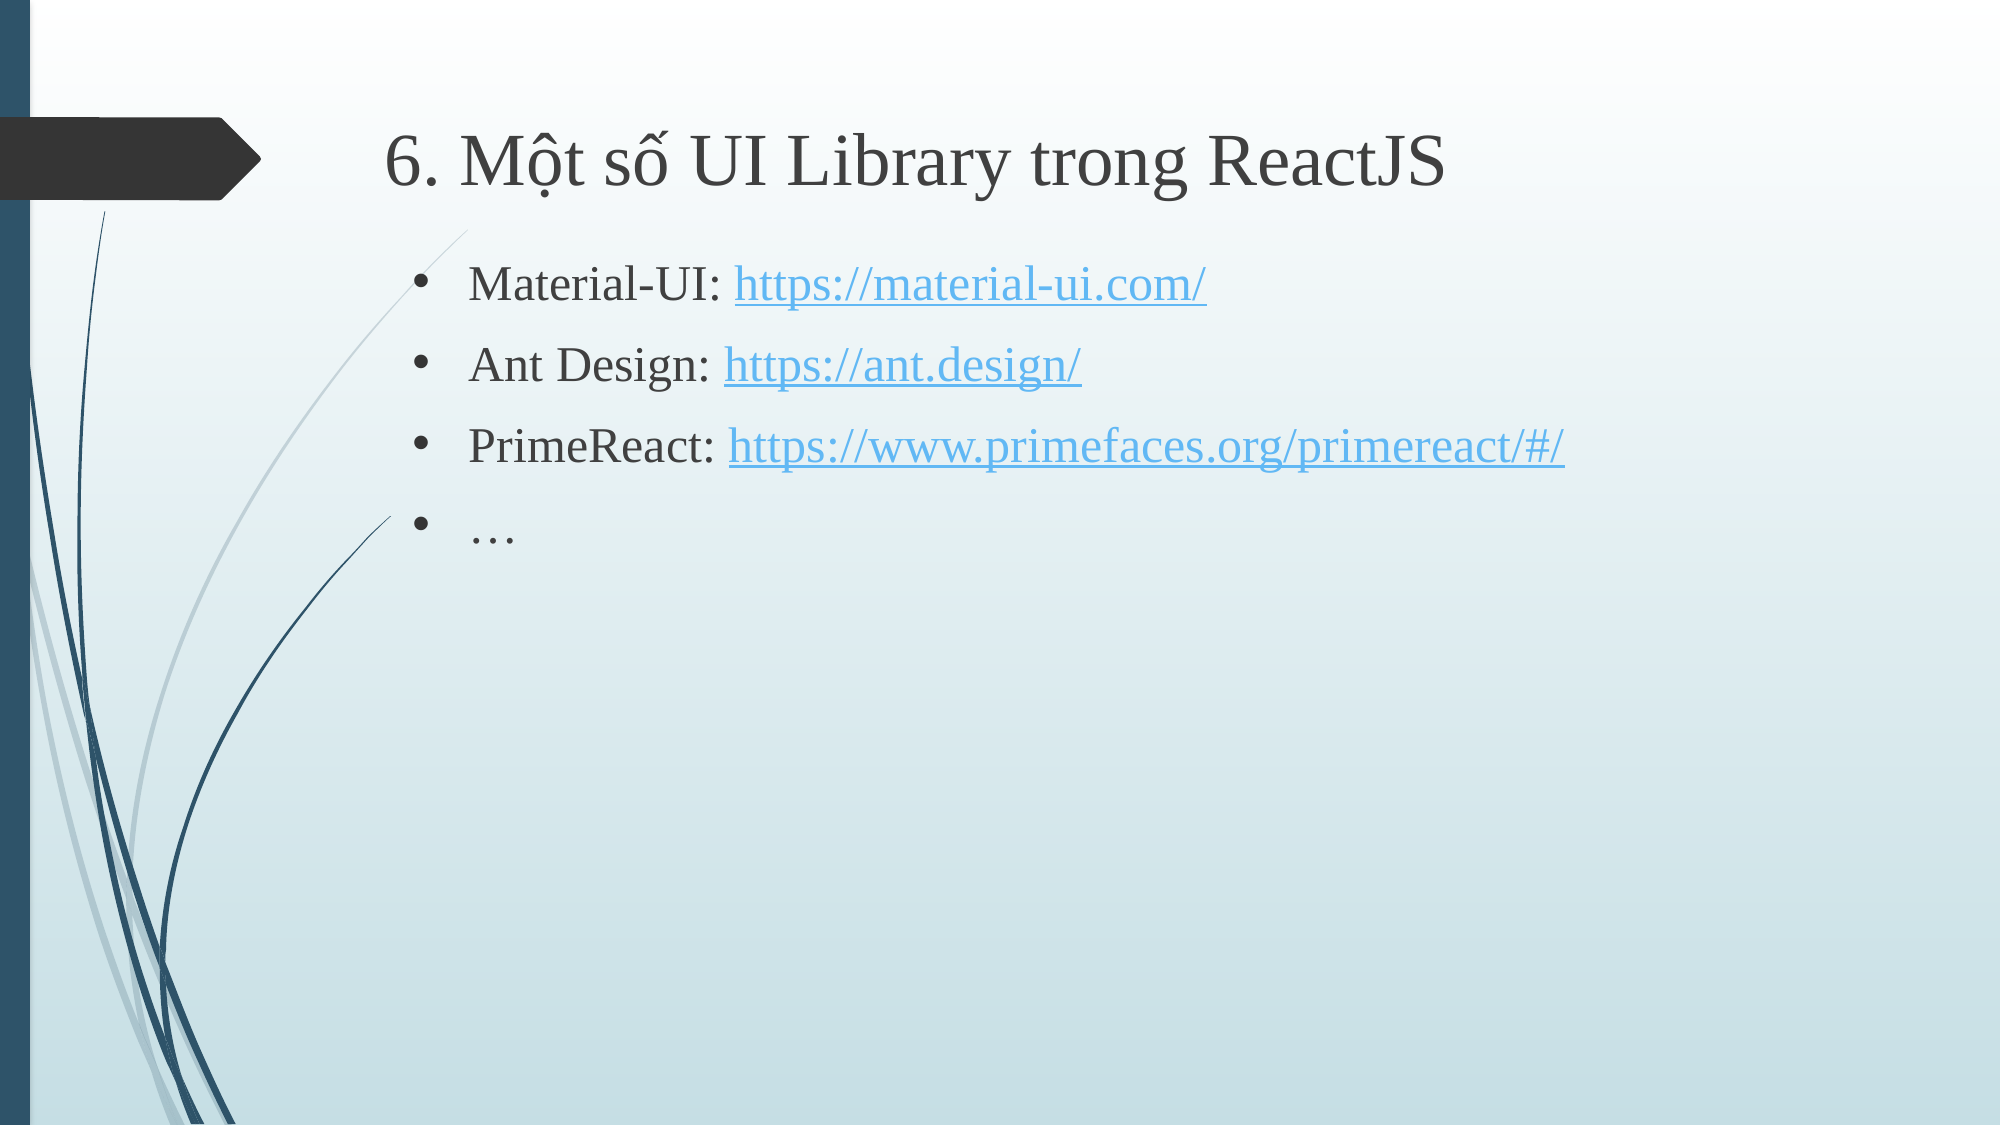

# 6. Một số UI Library trong ReactJS
Material-UI: https://material-ui.com/
Ant Design: https://ant.design/
PrimeReact: https://www.primefaces.org/primereact/#/
…